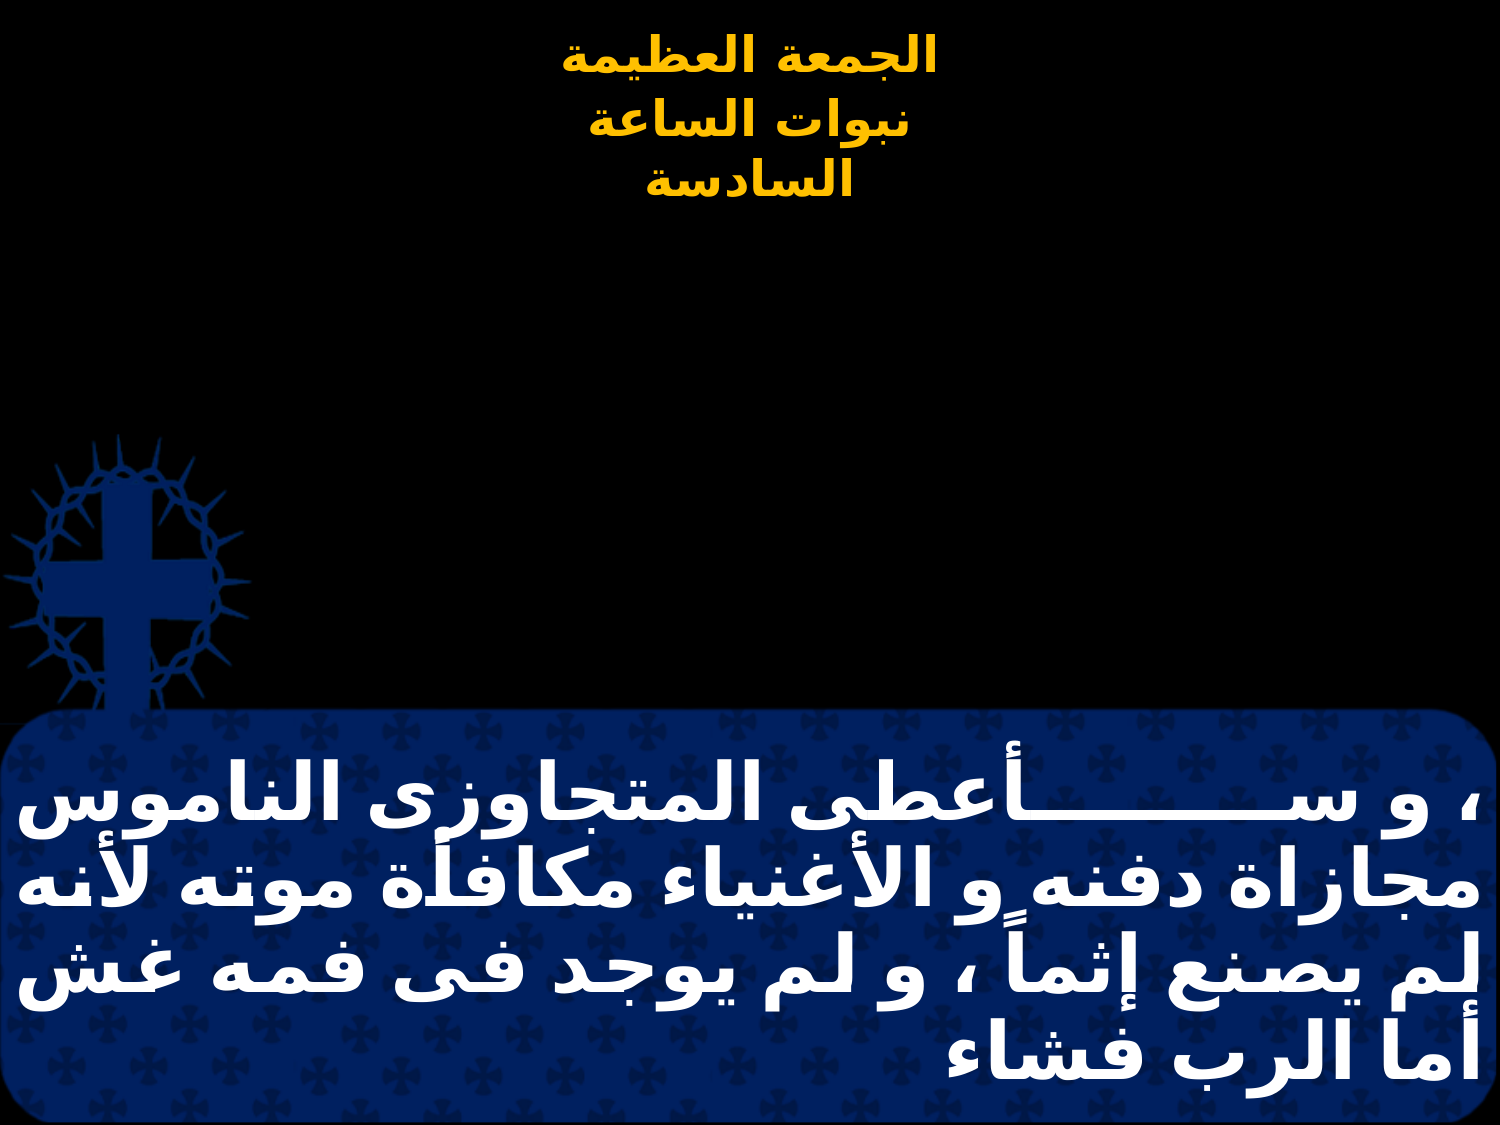

# ، و سأعطى المتجاوزى الناموس مجازاة دفنه و الأغنياء مكافأة موته لأنه لم يصنع إثماً ، و لم يوجد فى فمه غش أما الرب فشاء